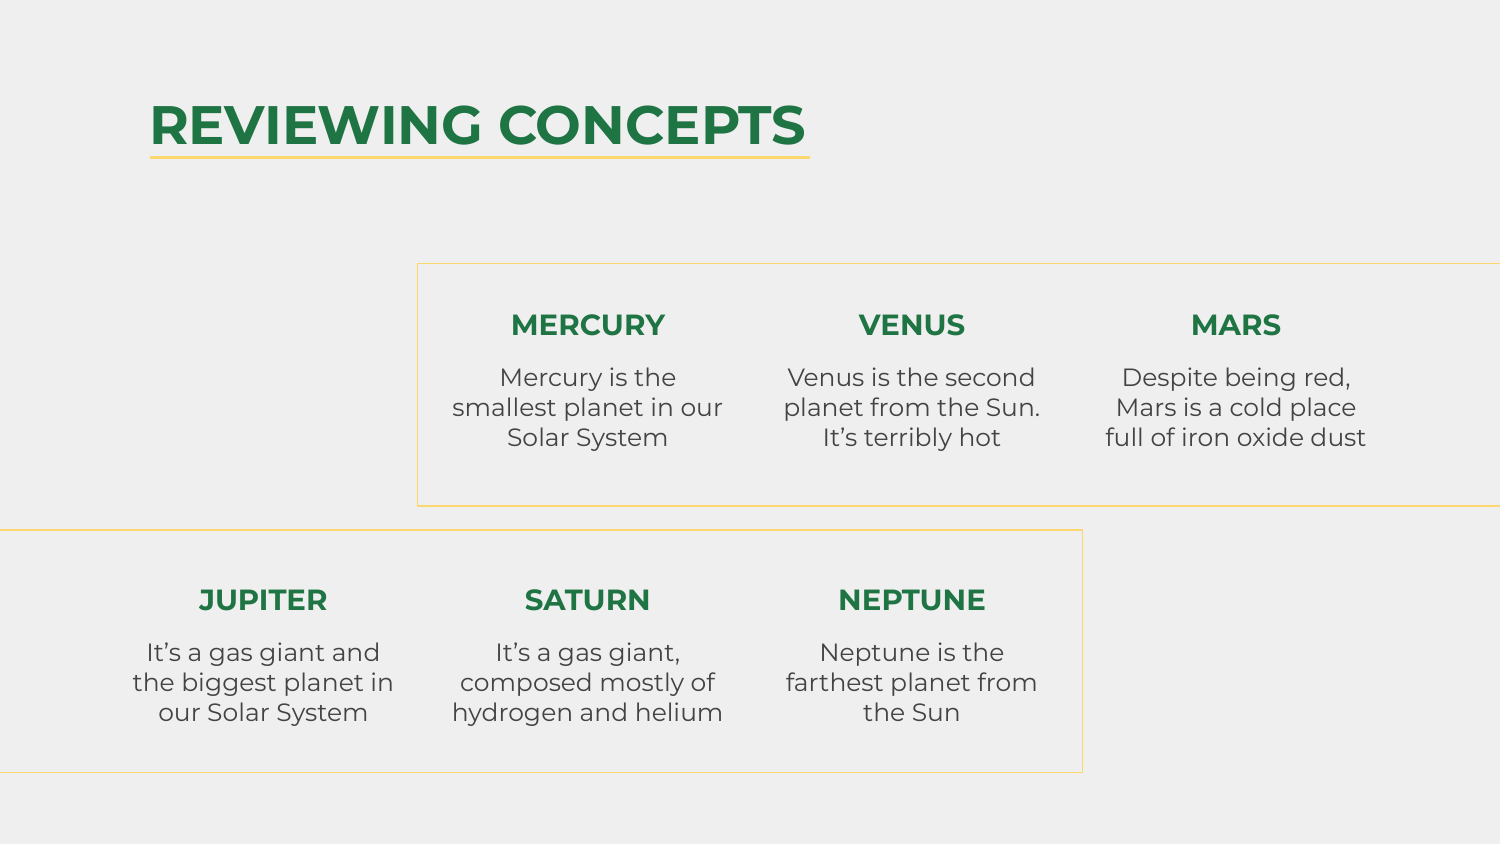

# REVIEWING CONCEPTS

MERCURY
VENUS
MARS
Mercury is the smallest planet in our Solar System

Venus is the second planet from the Sun. It’s terribly hot
Despite being red, Mars is a cold place full of iron oxide dust

JUPITER
SATURN
NEPTUNE
It’s a gas giant and the biggest planet in our Solar System
It’s a gas giant, composed mostly of hydrogen and helium

Neptune is the farthest planet from the Sun